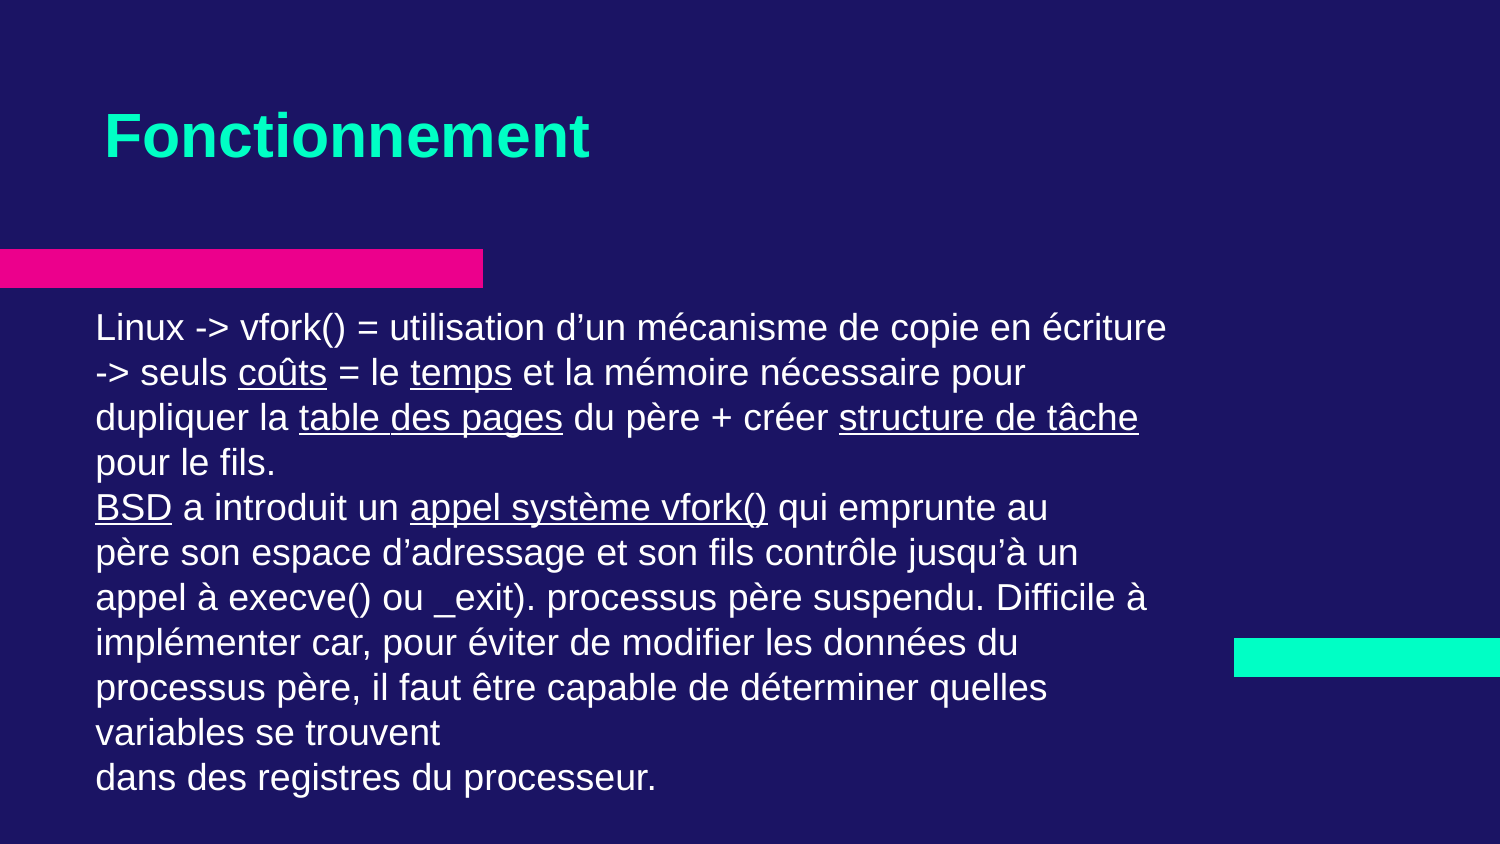

# Fonctionnement
Linux -> vfork() = utilisation d’un mécanisme de copie en écriture -> seuls coûts = le temps et la mémoire nécessaire pour dupliquer la table des pages du père + créer structure de tâche pour le fils.
BSD a introduit un appel système vfork() qui emprunte au
père son espace d’adressage et son fils contrôle jusqu’à un appel à execve() ou _exit). processus père suspendu. Difficile à implémenter car, pour éviter de modifier les données du processus père, il faut être capable de déterminer quelles variables se trouvent
dans des registres du processeur.